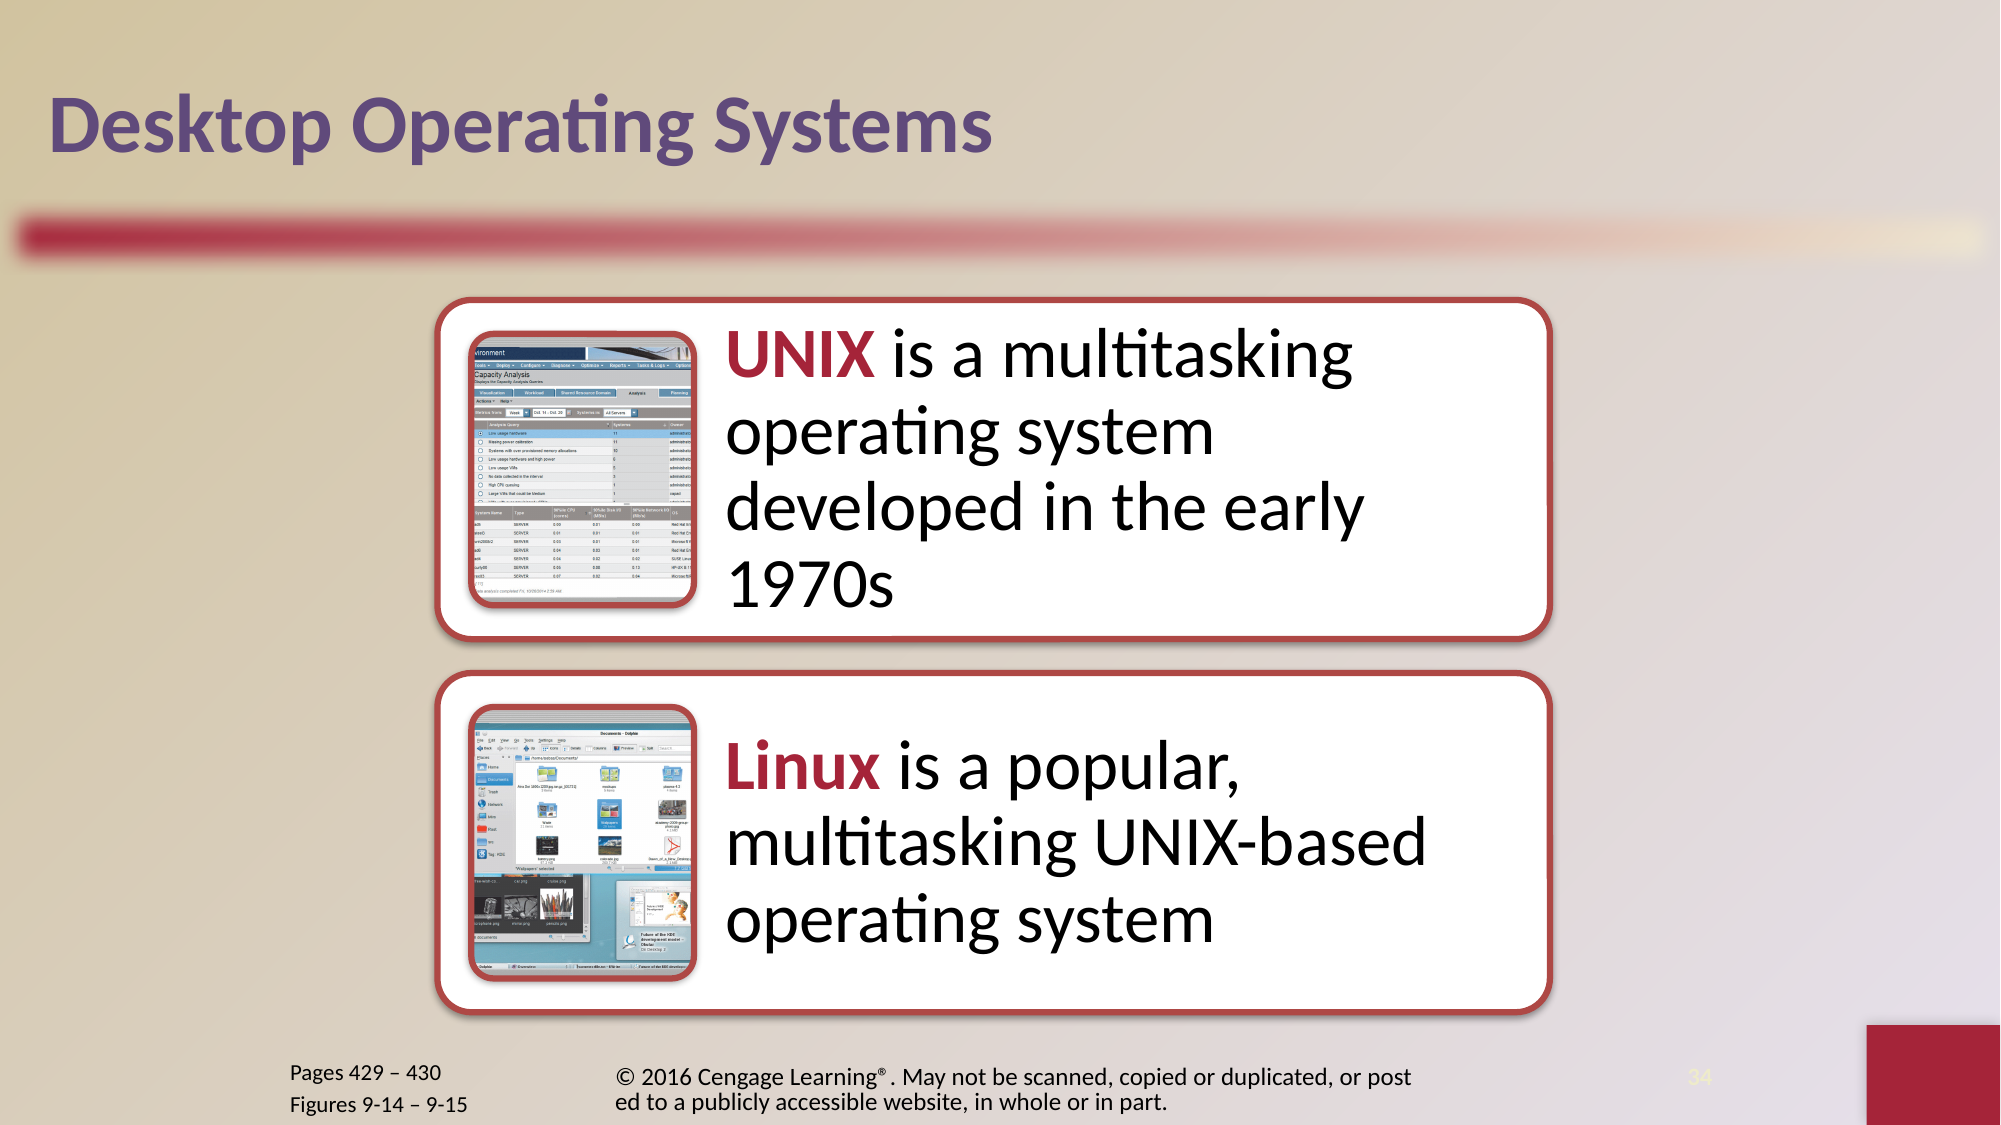

# Desktop Operating Systems
UNIX is a multitasking operating system developed in the early 1970s
Linux is a popular, multitasking UNIX-based operating system
34
© 2016 Cengage Learning®. May not be scanned, copied or duplicated, or posted to a publicly accessible website, in whole or in part.
Pages 429 – 430
Figures 9-14 – 9-15